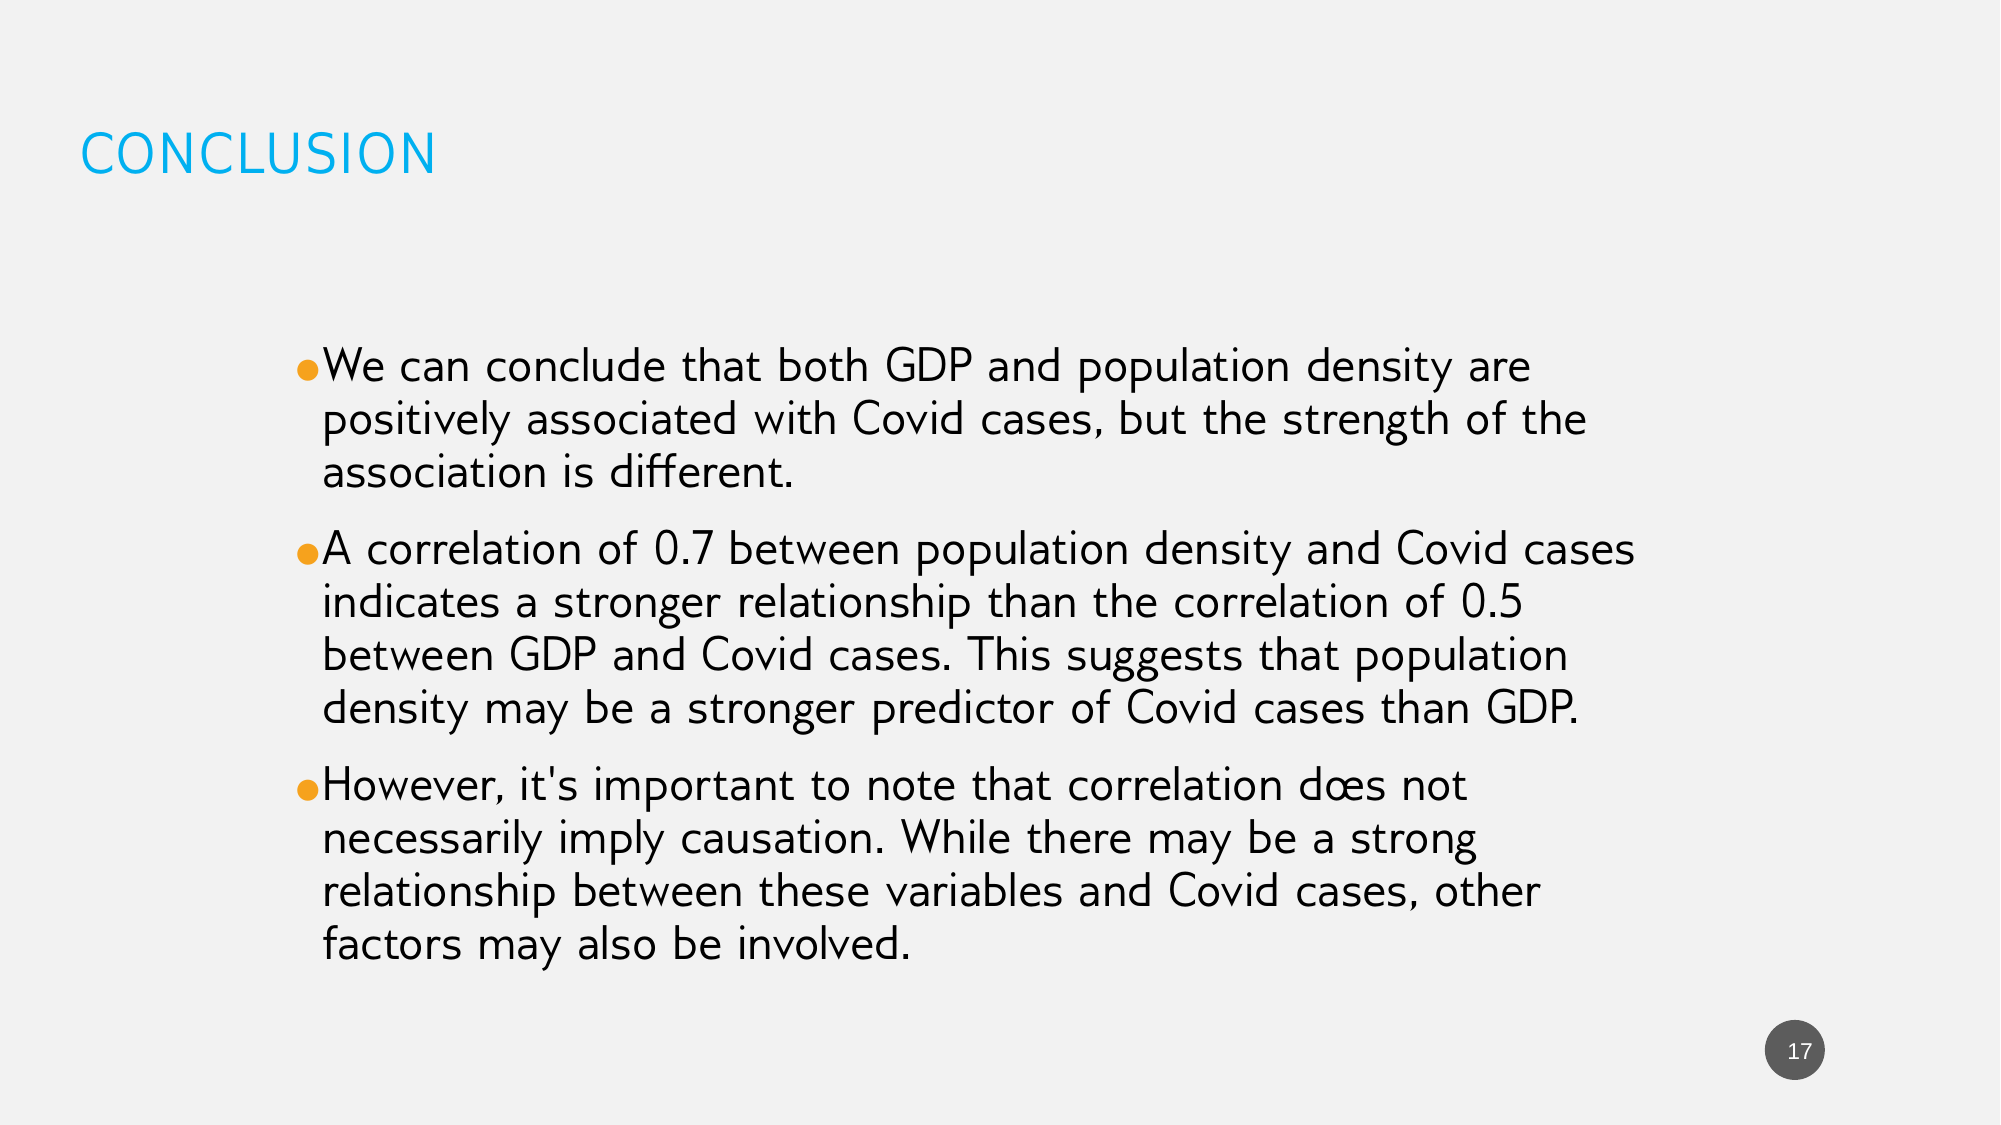

conclusion

We can conclude that both GDP and population density are positively associated with Covid cases, but the strength of the association is different.
A correlation of 0.7 between population density and Covid cases indicates a stronger relationship than the correlation of 0.5 between GDP and Covid cases. This suggests that population density may be a stronger predictor of Covid cases than GDP.
However, it's important to note that correlation does not necessarily imply causation. While there may be a strong relationship between these variables and Covid cases, other factors may also be involved.
17